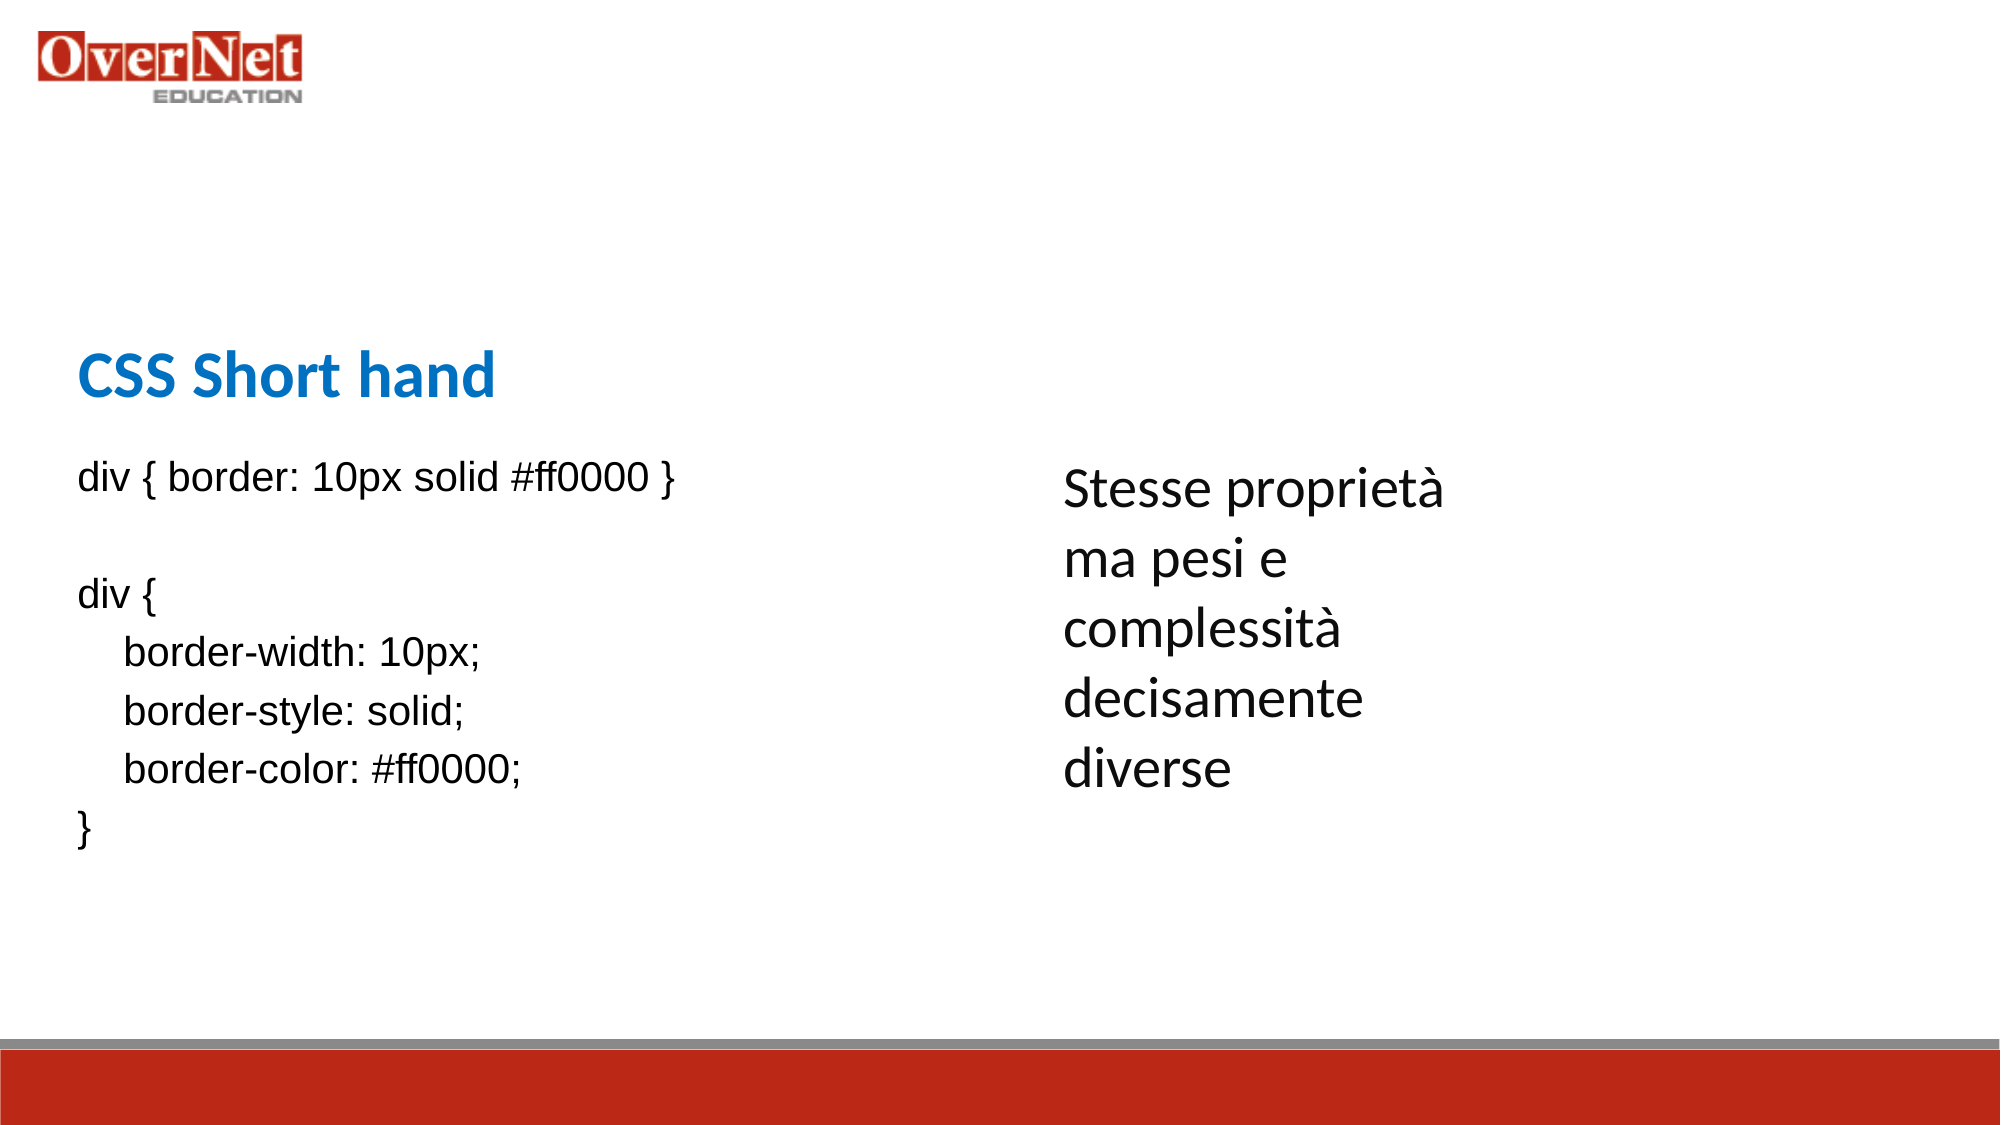

CSS Short hand
div { border: 10px solid #ff0000 }

div {
    border-width: 10px;
    border-style: solid;
    border-color: #ff0000;
}

Stesse proprietà ma pesi e complessità decisamente diverse